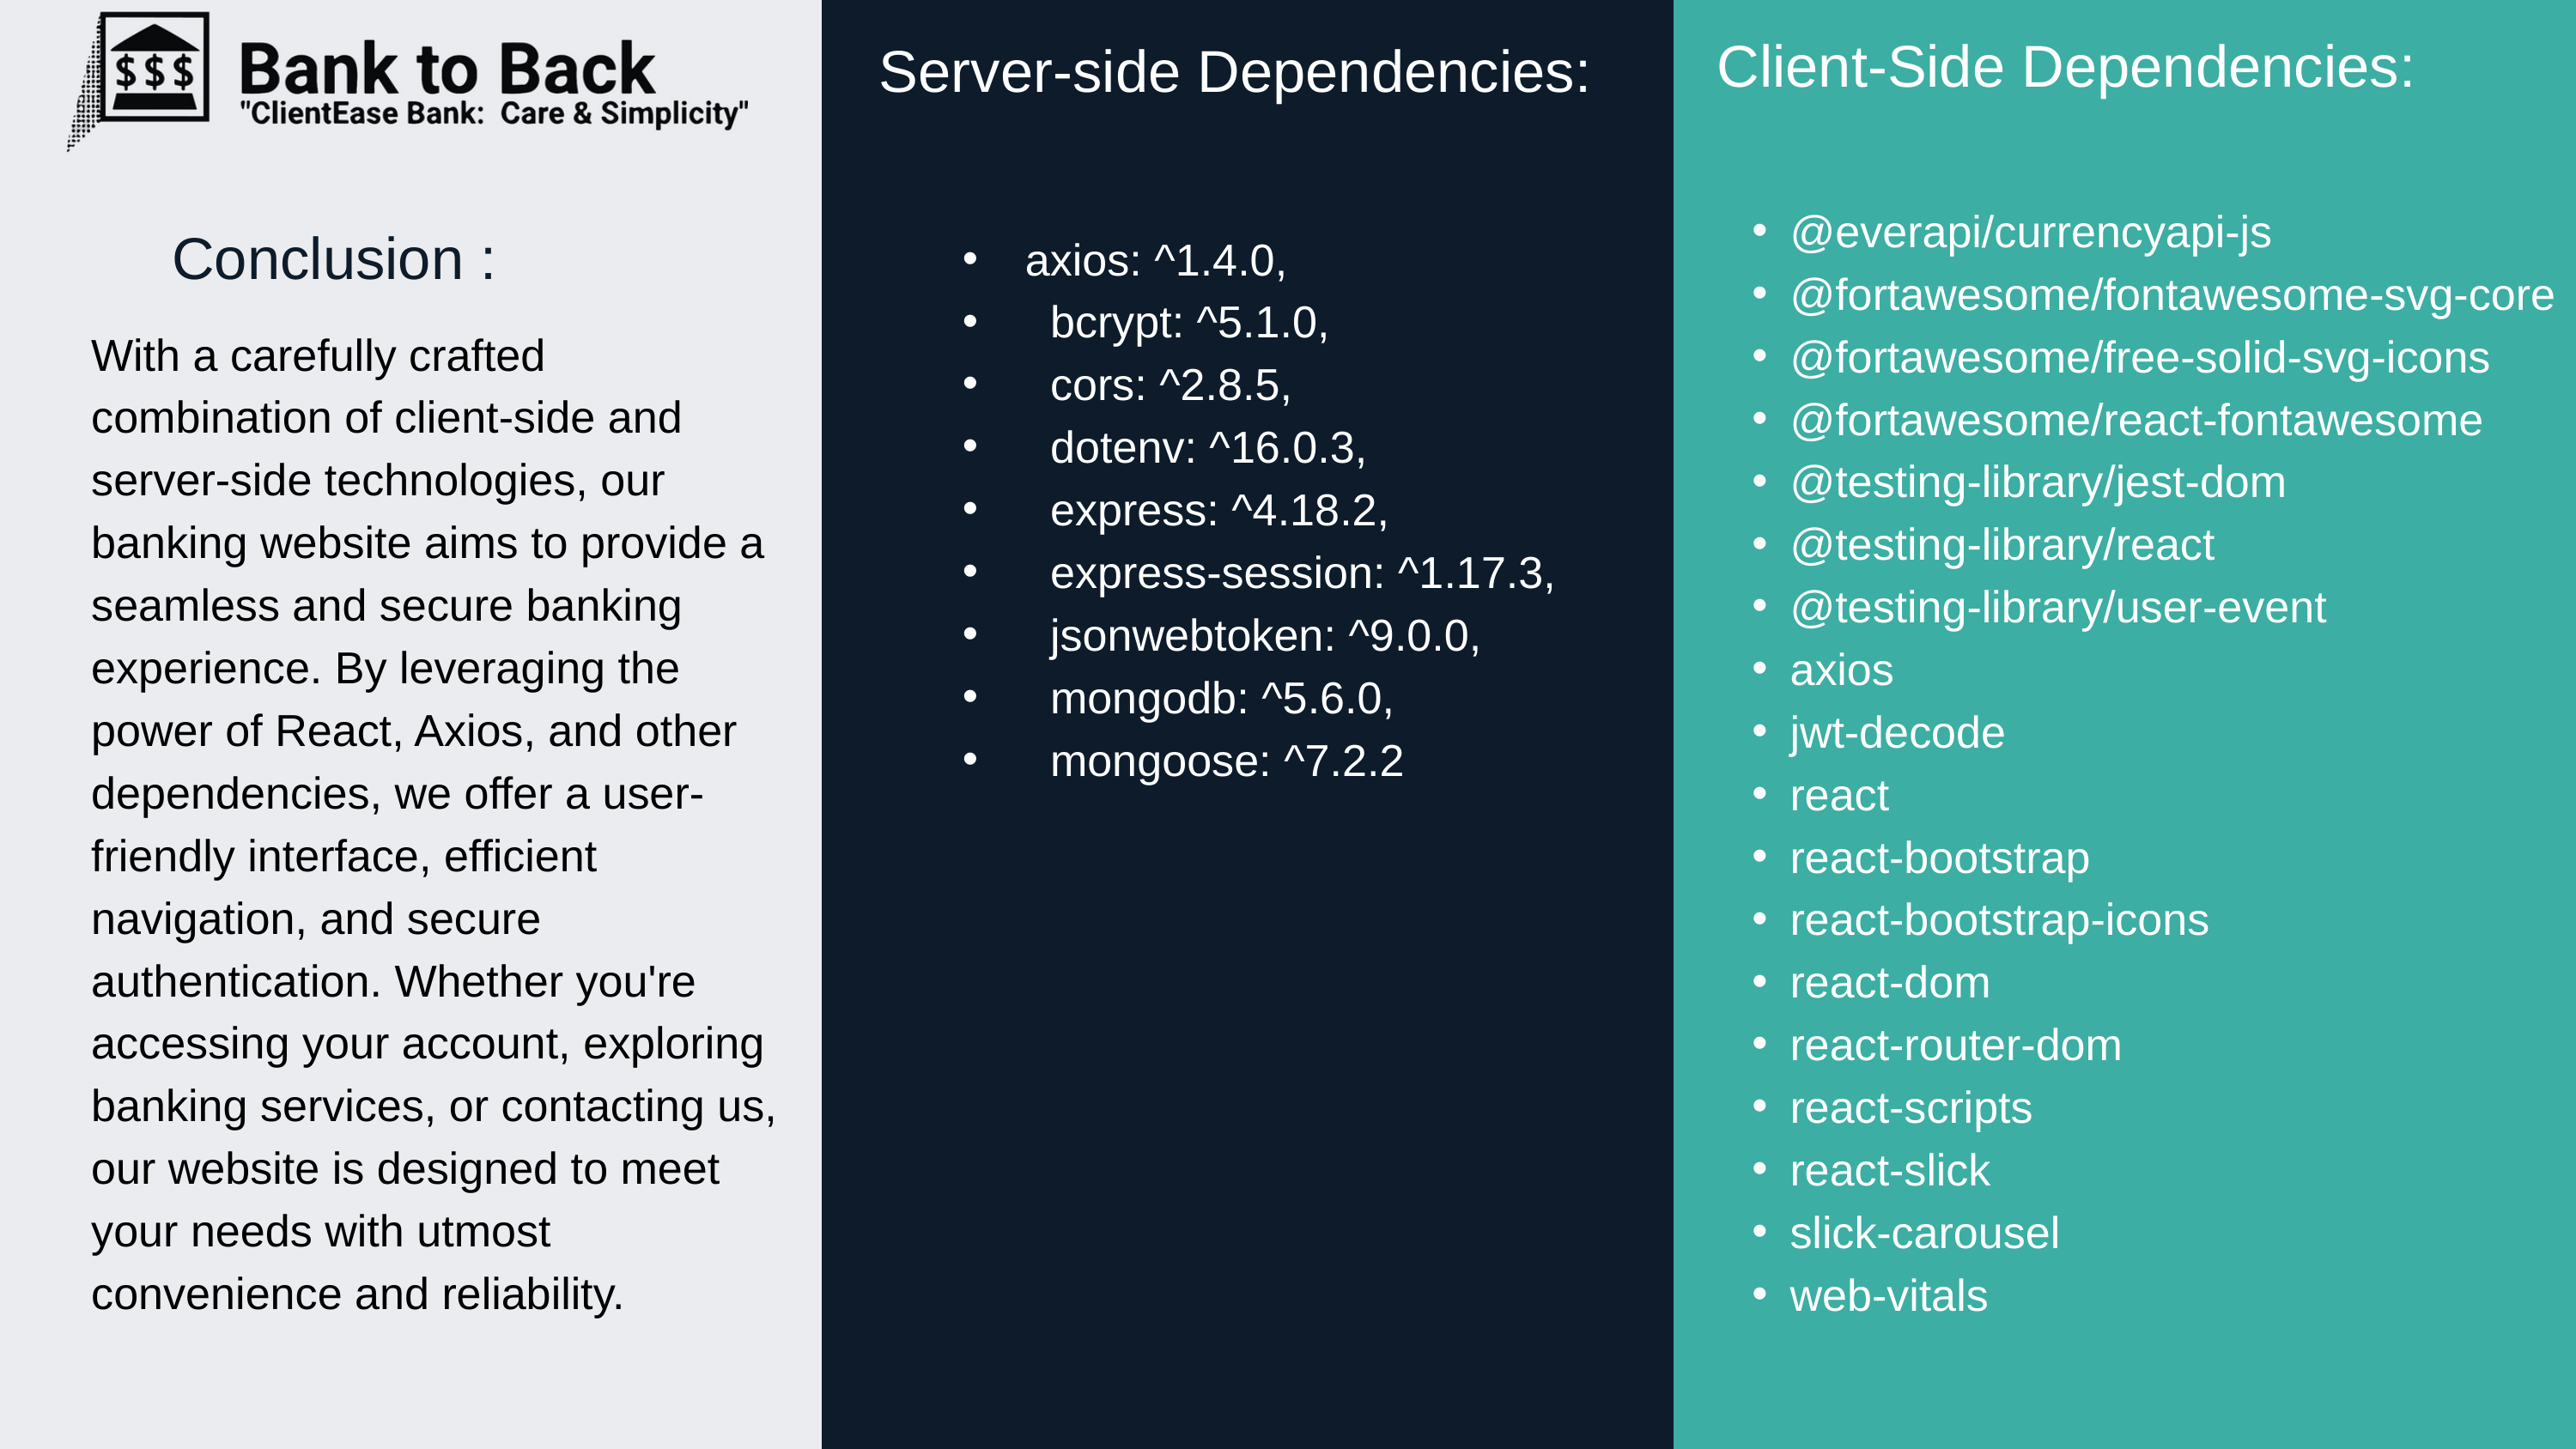

Client-Side Dependencies:
Server-side Dependencies:
@everapi/currencyapi-js
@fortawesome/fontawesome-svg-core
@fortawesome/free-solid-svg-icons
@fortawesome/react-fontawesome
@testing-library/jest-dom
@testing-library/react
@testing-library/user-event
axios
jwt-decode
react
react-bootstrap
react-bootstrap-icons
react-dom
react-router-dom
react-scripts
react-slick
slick-carousel
web-vitals
Conclusion :
  axios: ^1.4.0,
    bcrypt: ^5.1.0,
    cors: ^2.8.5,
    dotenv: ^16.0.3,
    express: ^4.18.2,
    express-session: ^1.17.3,
    jsonwebtoken: ^9.0.0,
    mongodb: ^5.6.0,
    mongoose: ^7.2.2
With a carefully crafted combination of client-side and server-side technologies, our banking website aims to provide a seamless and secure banking experience. By leveraging the power of React, Axios, and other dependencies, we offer a user-friendly interface, efficient navigation, and secure authentication. Whether you're accessing your account, exploring banking services, or contacting us, our website is designed to meet your needs with utmost convenience and reliability.